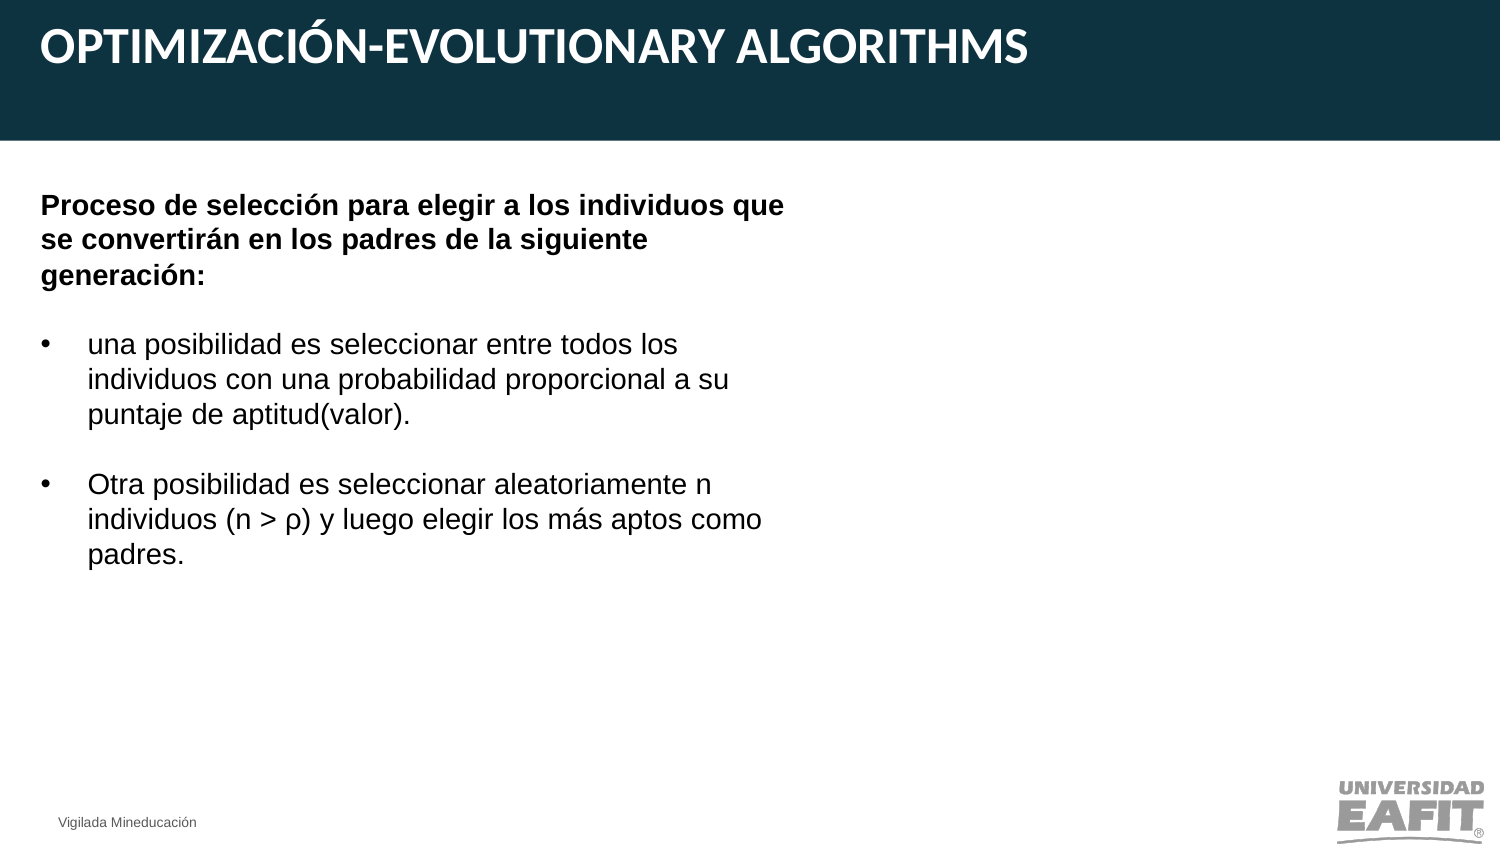

OPTIMIZACIÓN-EVOLUTIONARY ALGORITHMS
Proceso de selección para elegir a los individuos que se convertirán en los padres de la siguiente generación:

una posibilidad es seleccionar entre todos los individuos con una probabilidad proporcional a su puntaje de aptitud(valor).

Otra posibilidad es seleccionar aleatoriamente n individuos (n > ρ) y luego elegir los más aptos como padres.